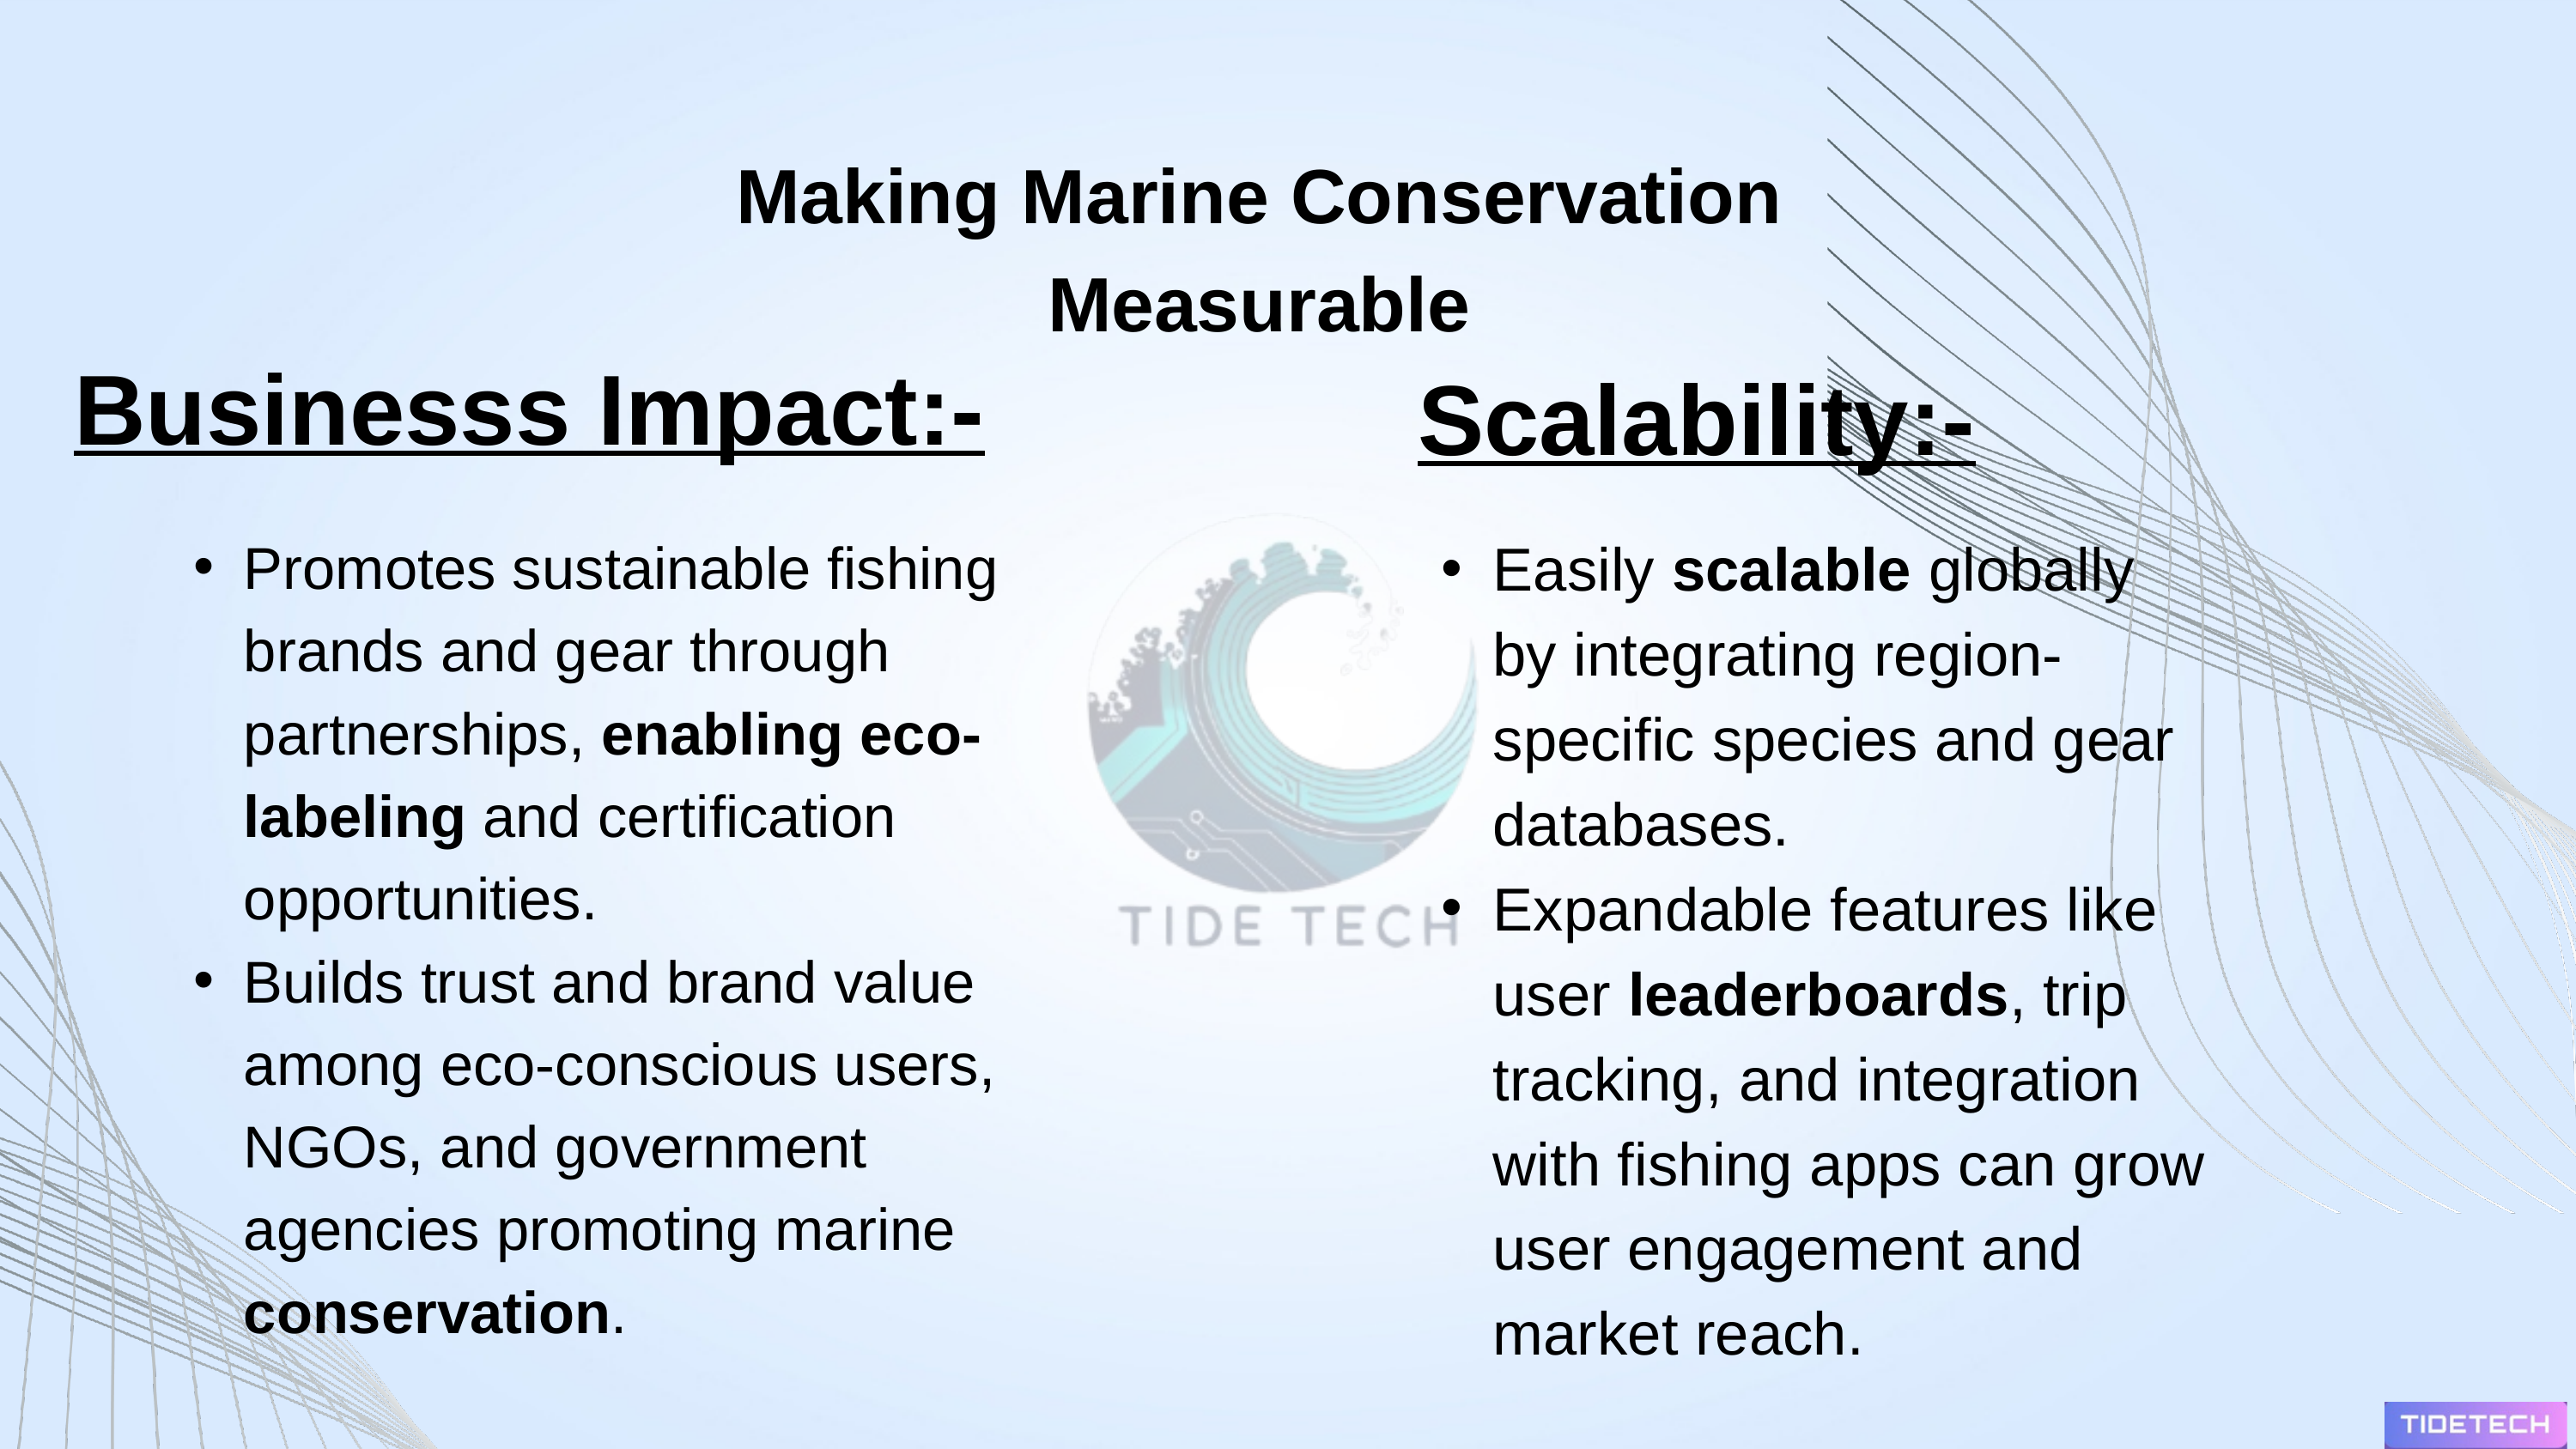

Making Marine Conservation Measurable

 Businesss Impact:-

Scalability:-

Promotes sustainable fishing brands and gear through partnerships, enabling eco-labeling and certification opportunities.
Builds trust and brand value among eco-conscious users, NGOs, and government agencies promoting marine conservation.

Easily scalable globally by integrating region-specific species and gear databases.
Expandable features like user leaderboards, trip tracking, and integration with fishing apps can grow user engagement and market reach.